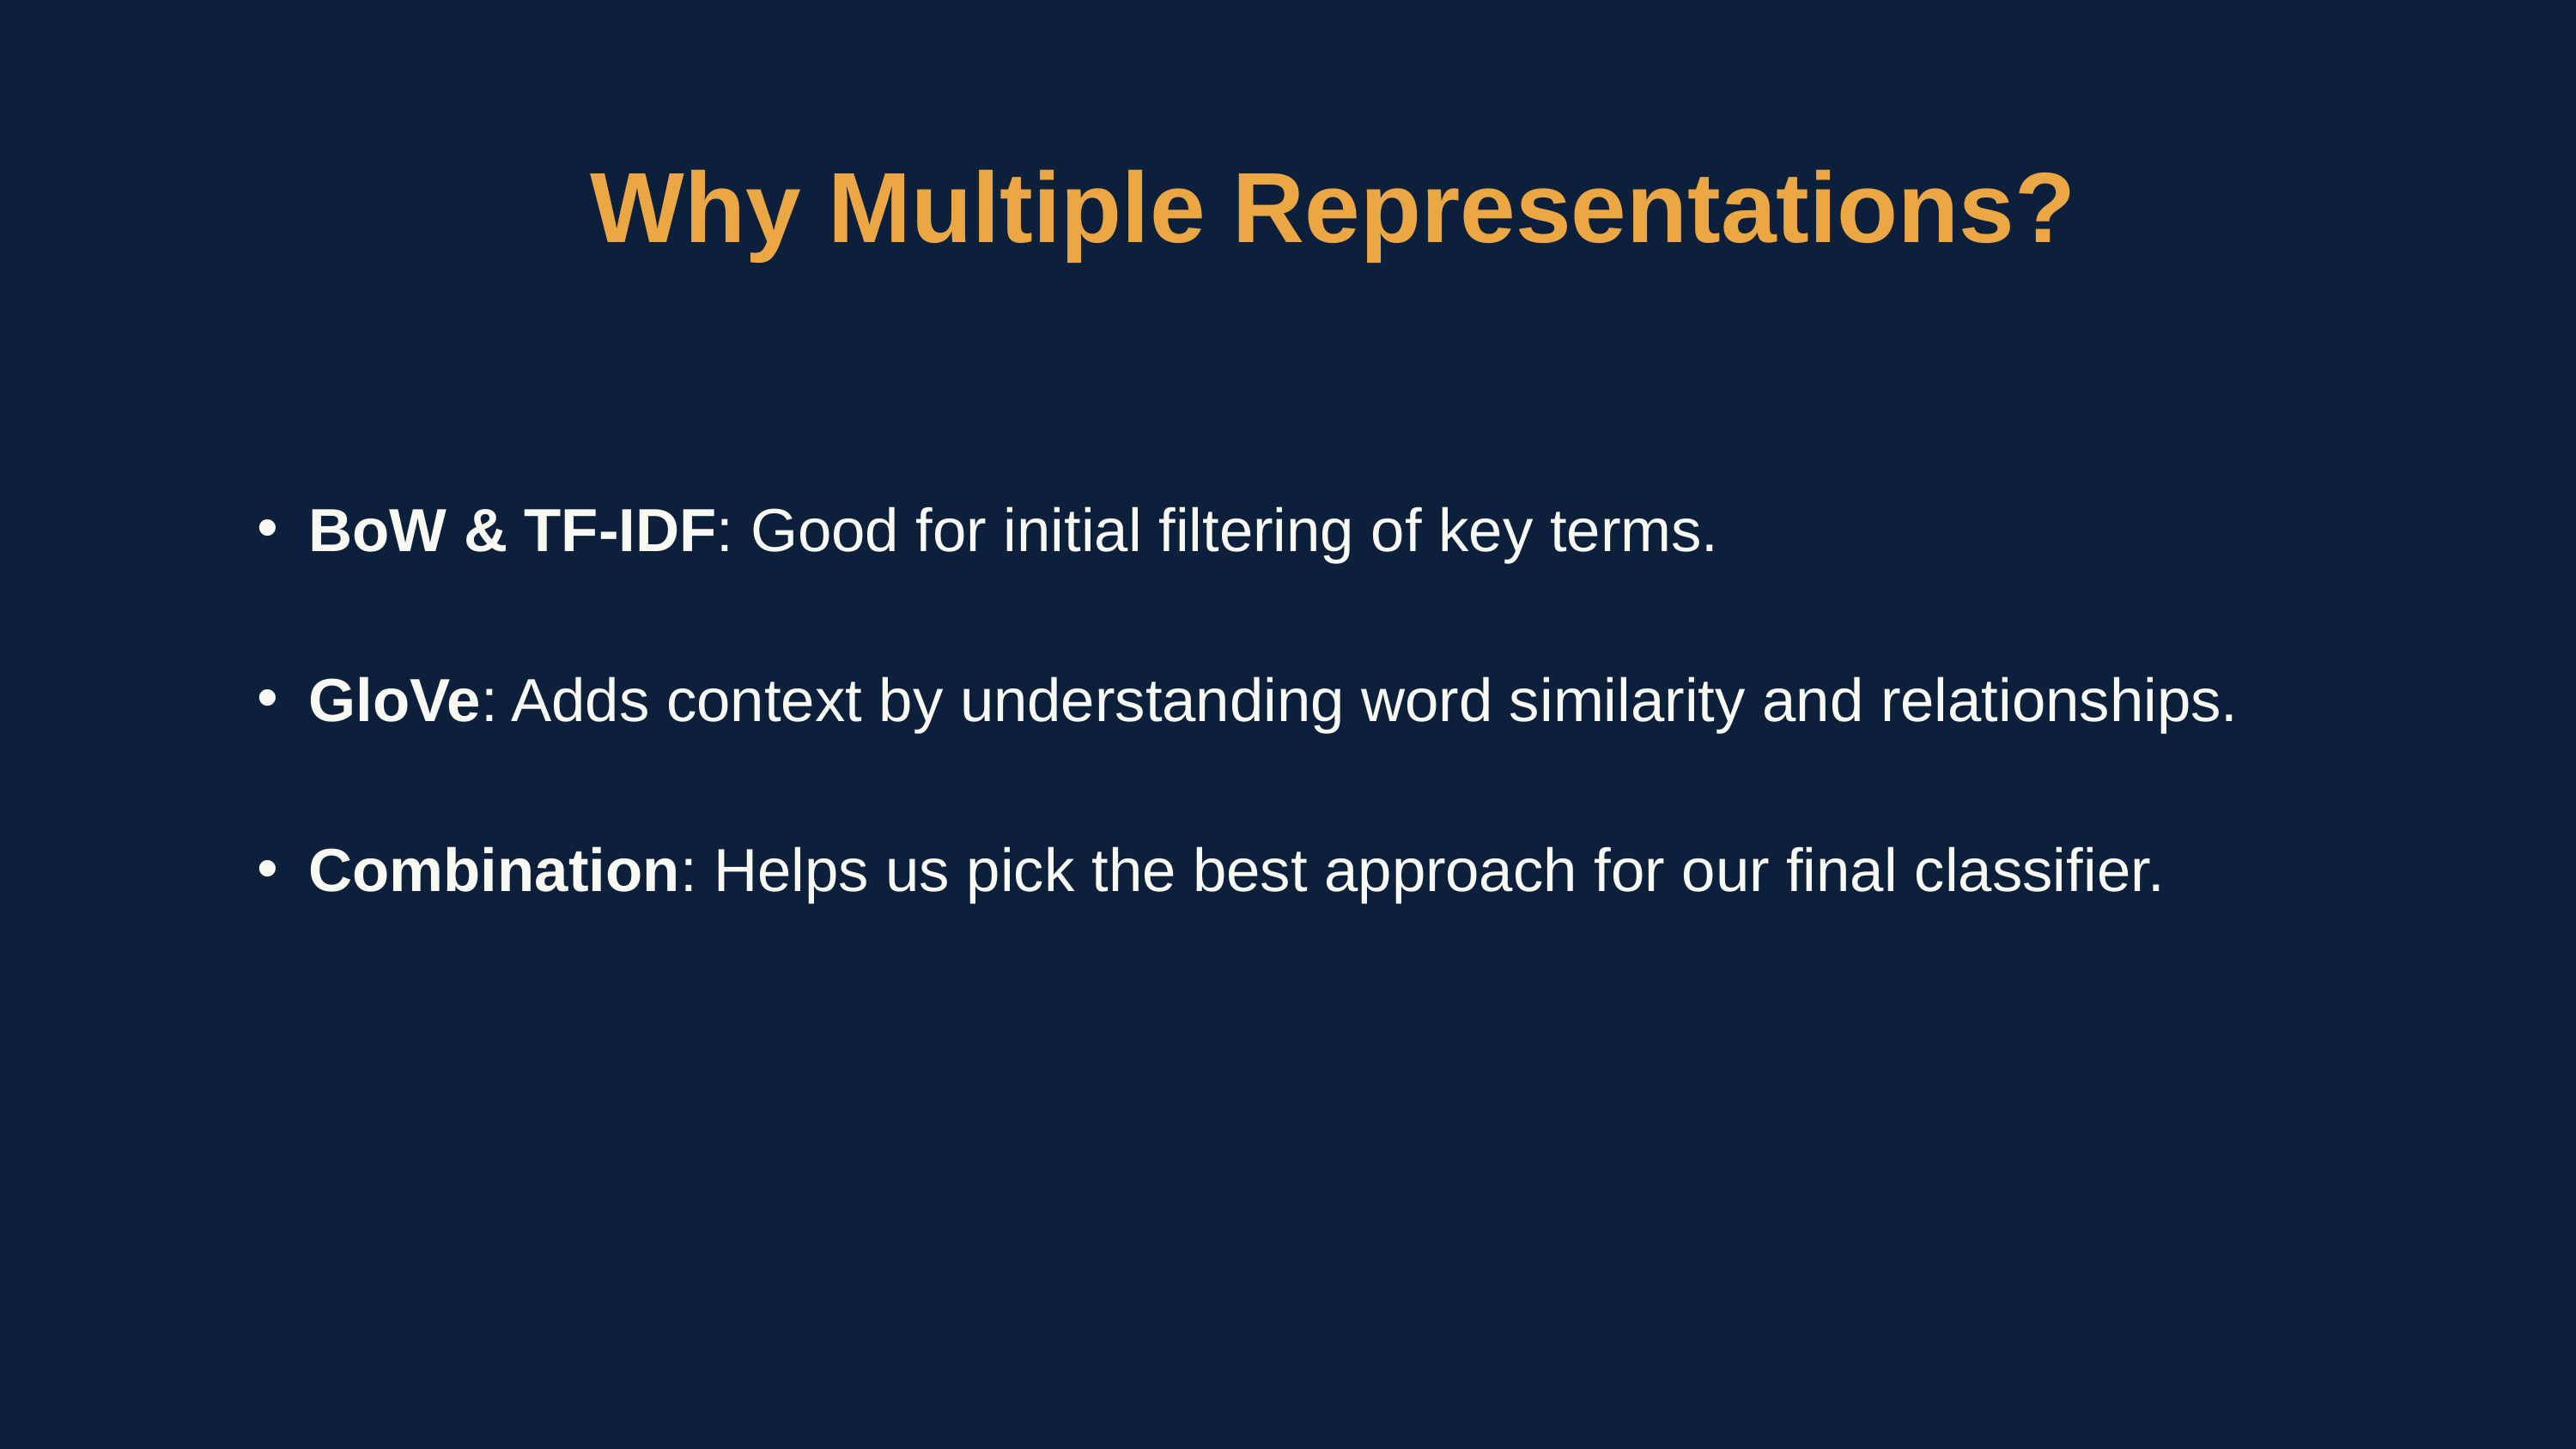

Why Multiple Representations?
BoW & TF-IDF: Good for initial filtering of key terms.

GloVe: Adds context by understanding word similarity and relationships.

Combination: Helps us pick the best approach for our final classifier.